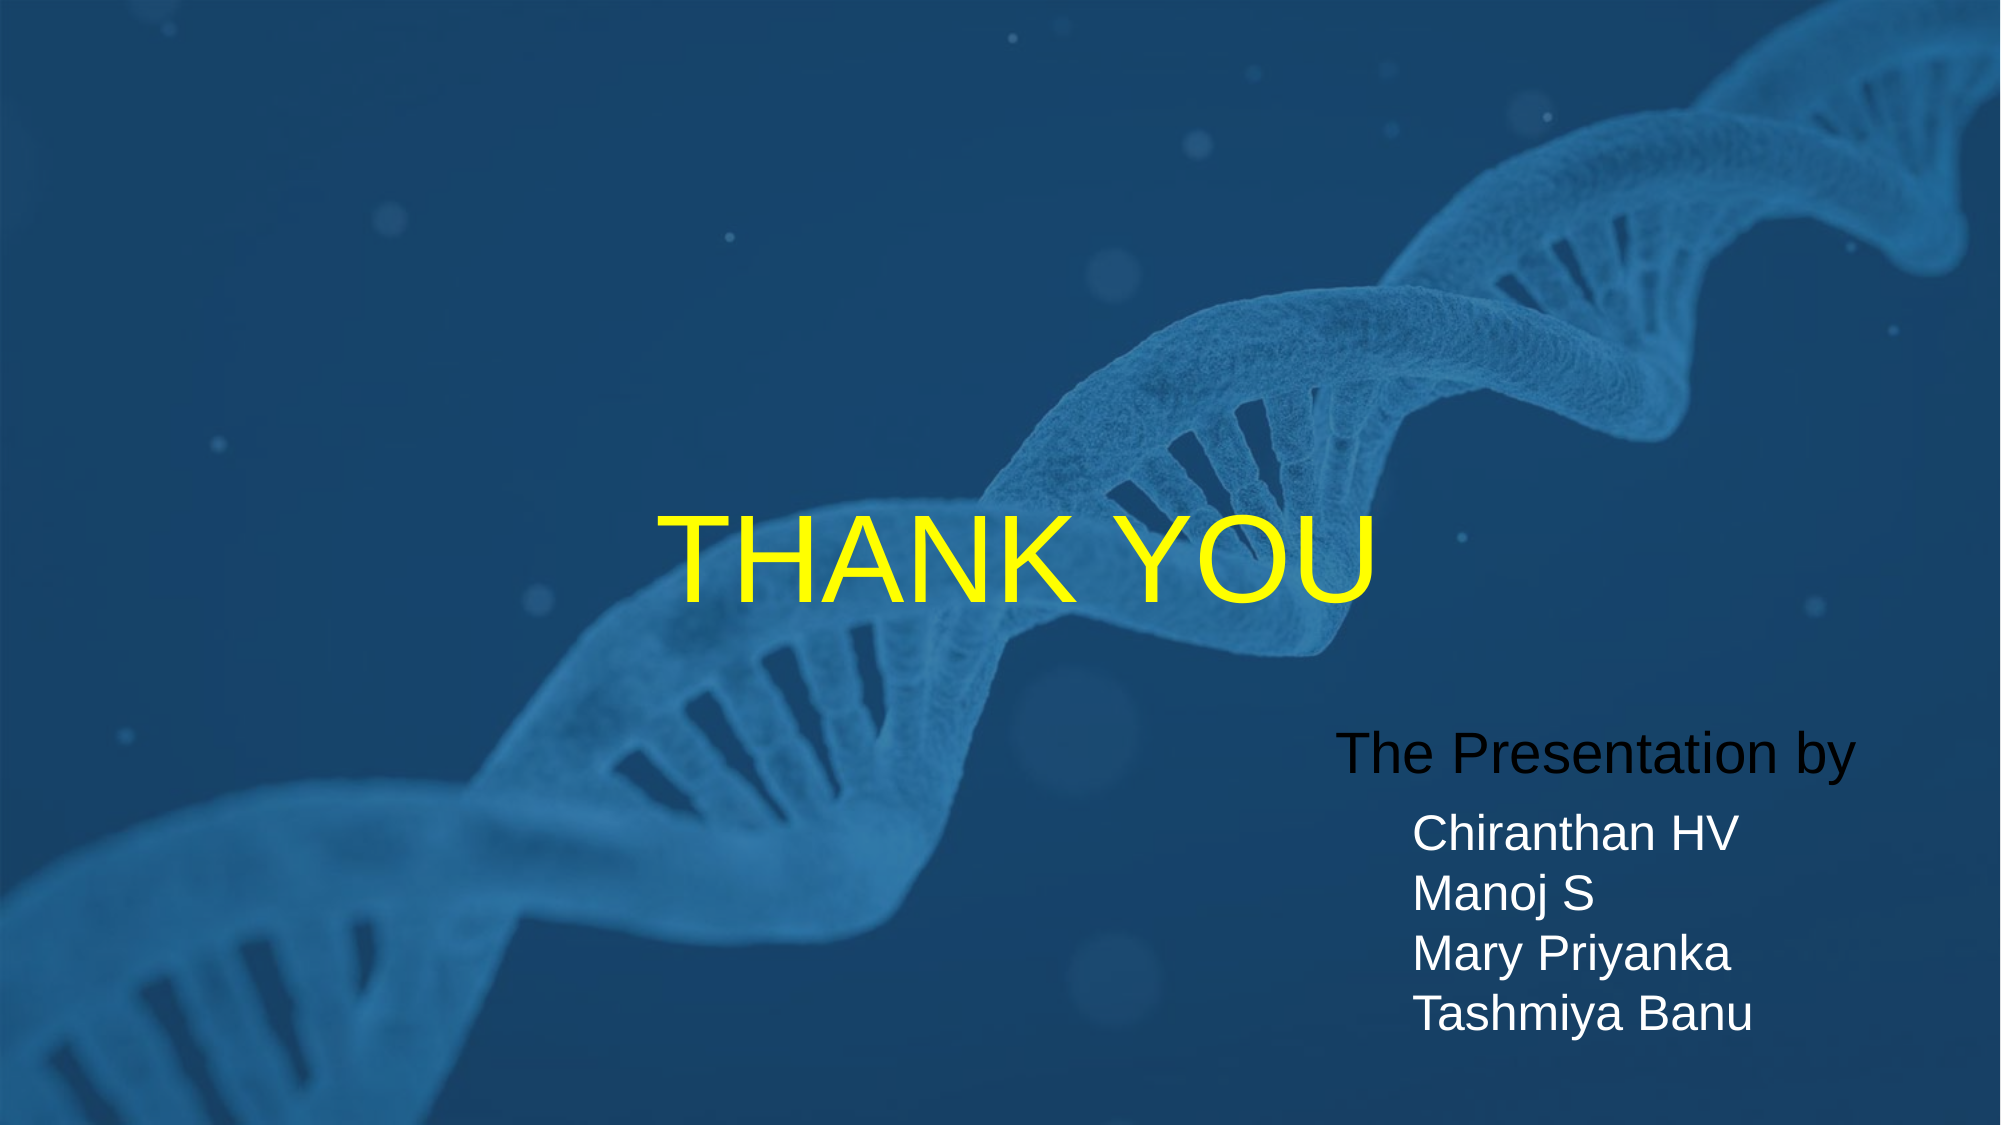

THANK YOU
The Presentation by
Chiranthan HV
Manoj S
Mary Priyanka
Tashmiya Banu